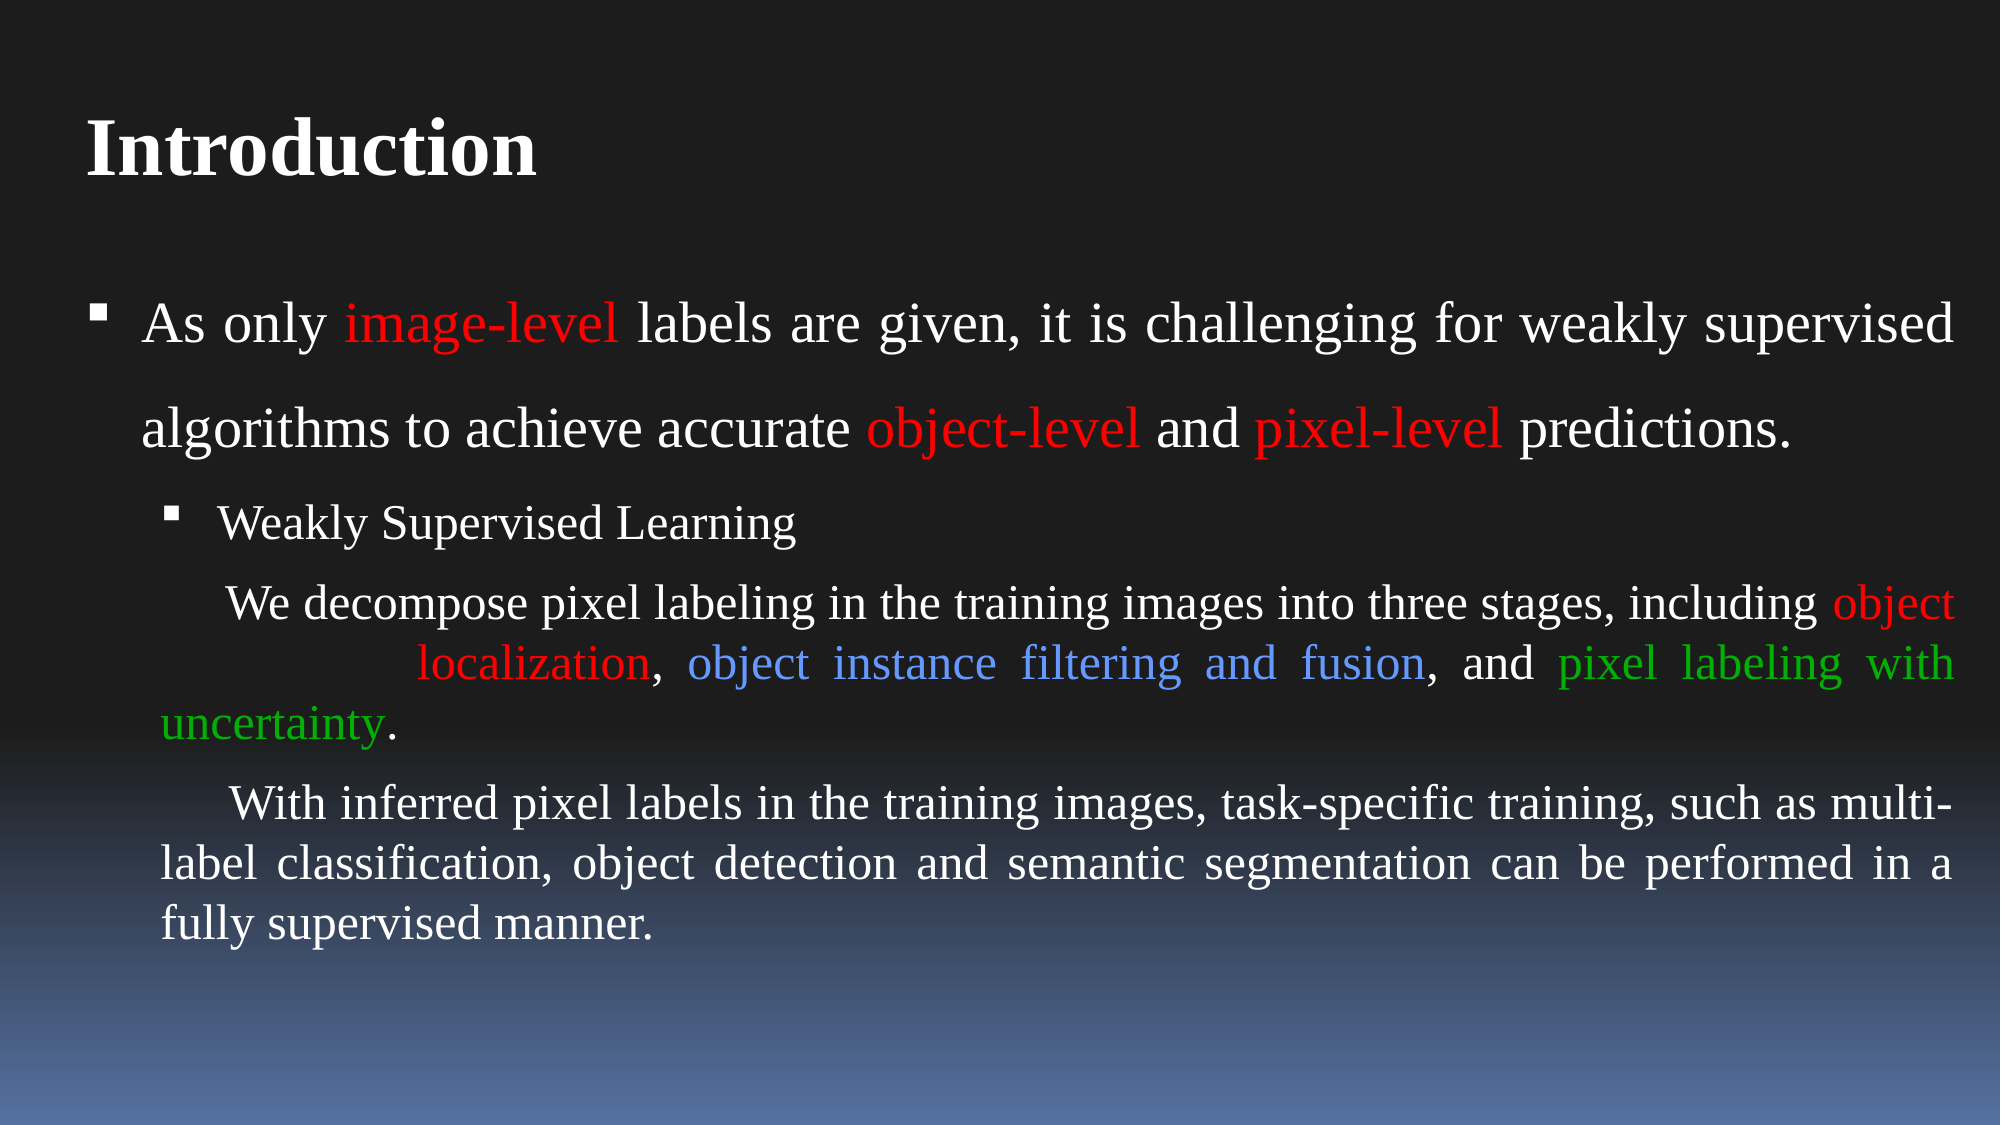

Introduction
As only image-level labels are given, it is challenging for weakly supervised algorithms to achieve accurate object-level and pixel-level predictions.

Weakly Supervised Learning

     We decompose pixel labeling in the training images into three stages, including object            localization, object instance filtering and fusion, and pixel labeling with uncertainty.

     With inferred pixel labels in the training images, task-specific training, such as multi-label classification, object detection and semantic segmentation can be performed in a fully supervised manner.